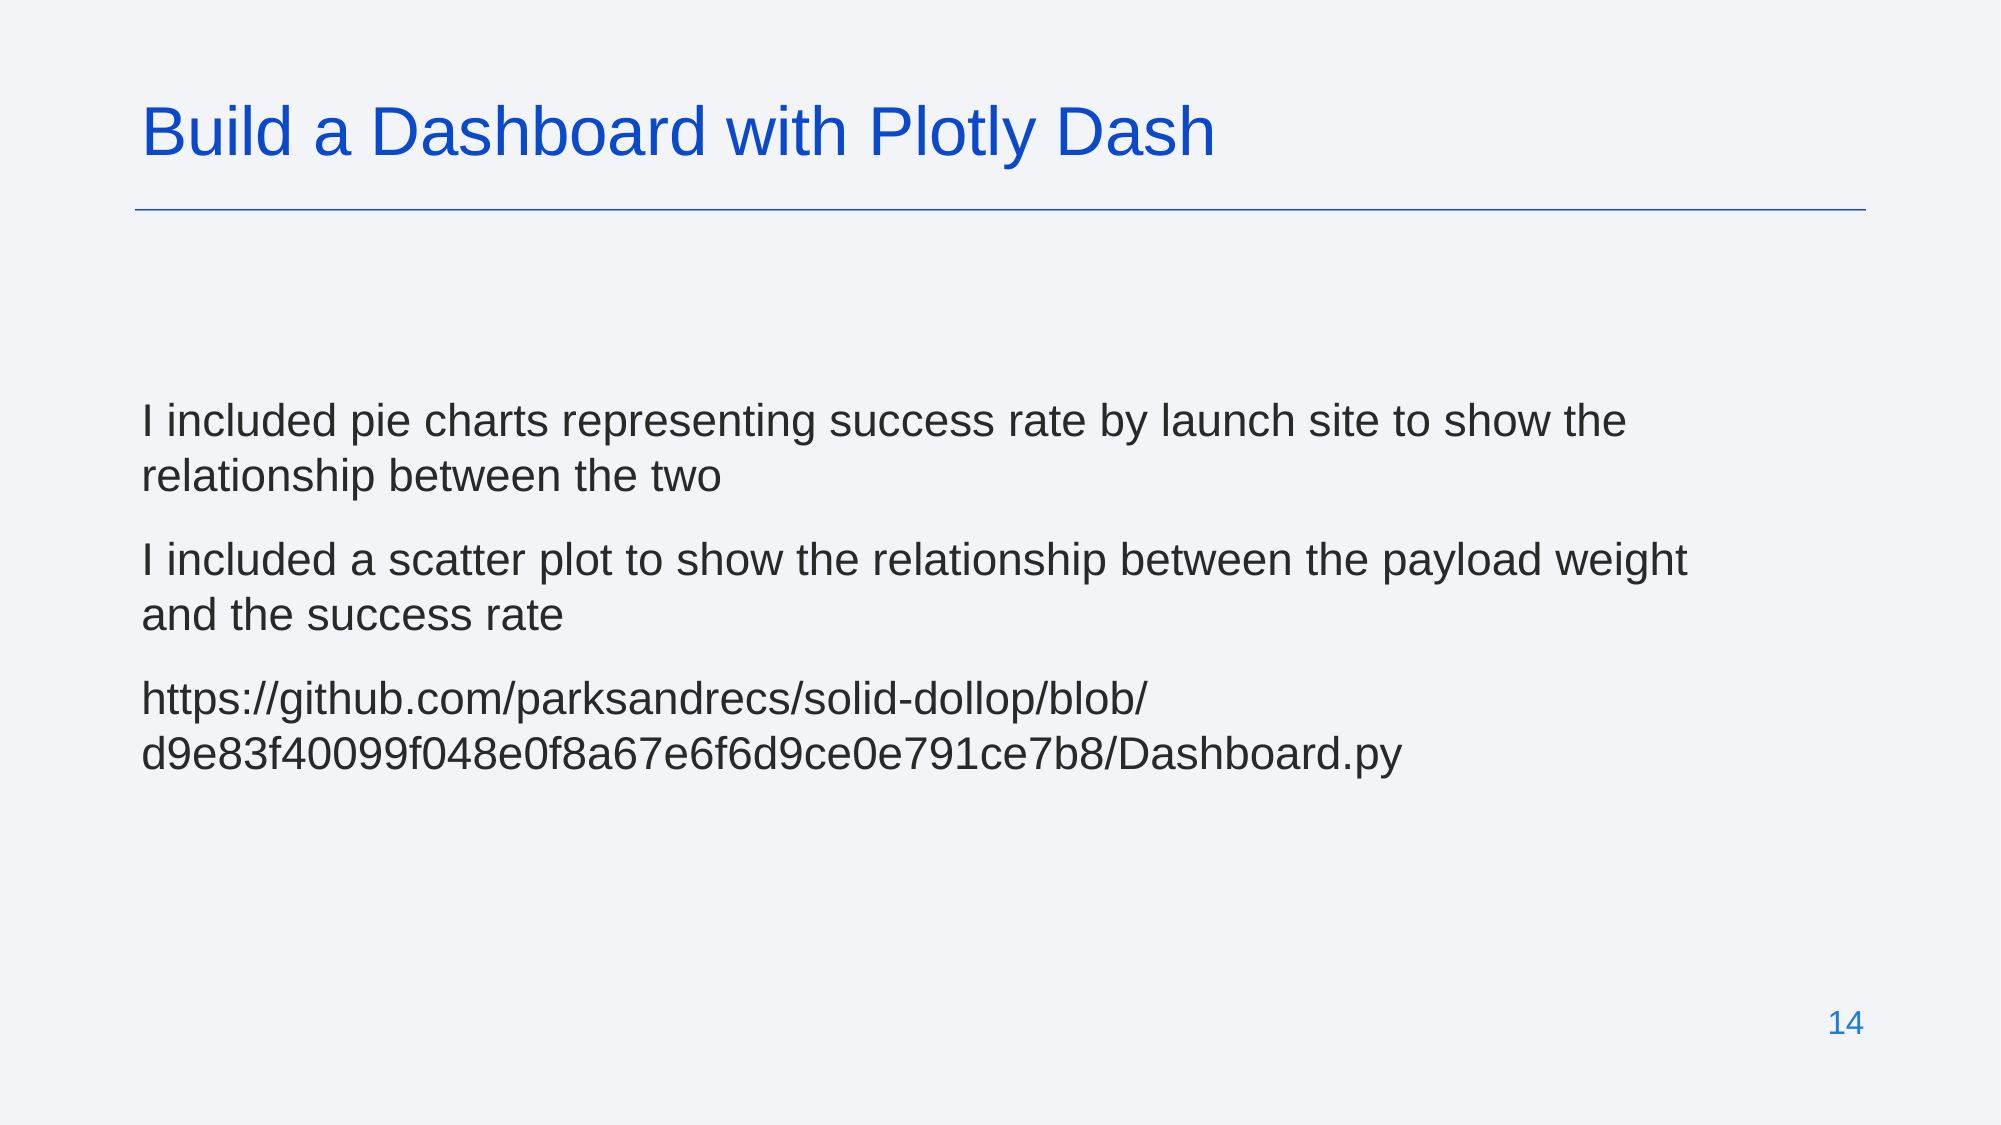

Build a Dashboard with Plotly Dash

I included pie charts representing success rate by launch site to show the relationship between the two
I included a scatter plot to show the relationship between the payload weight and the success rate
https://github.com/parksandrecs/solid-dollop/blob/d9e83f40099f048e0f8a67e6f6d9ce0e791ce7b8/Dashboard.py
14